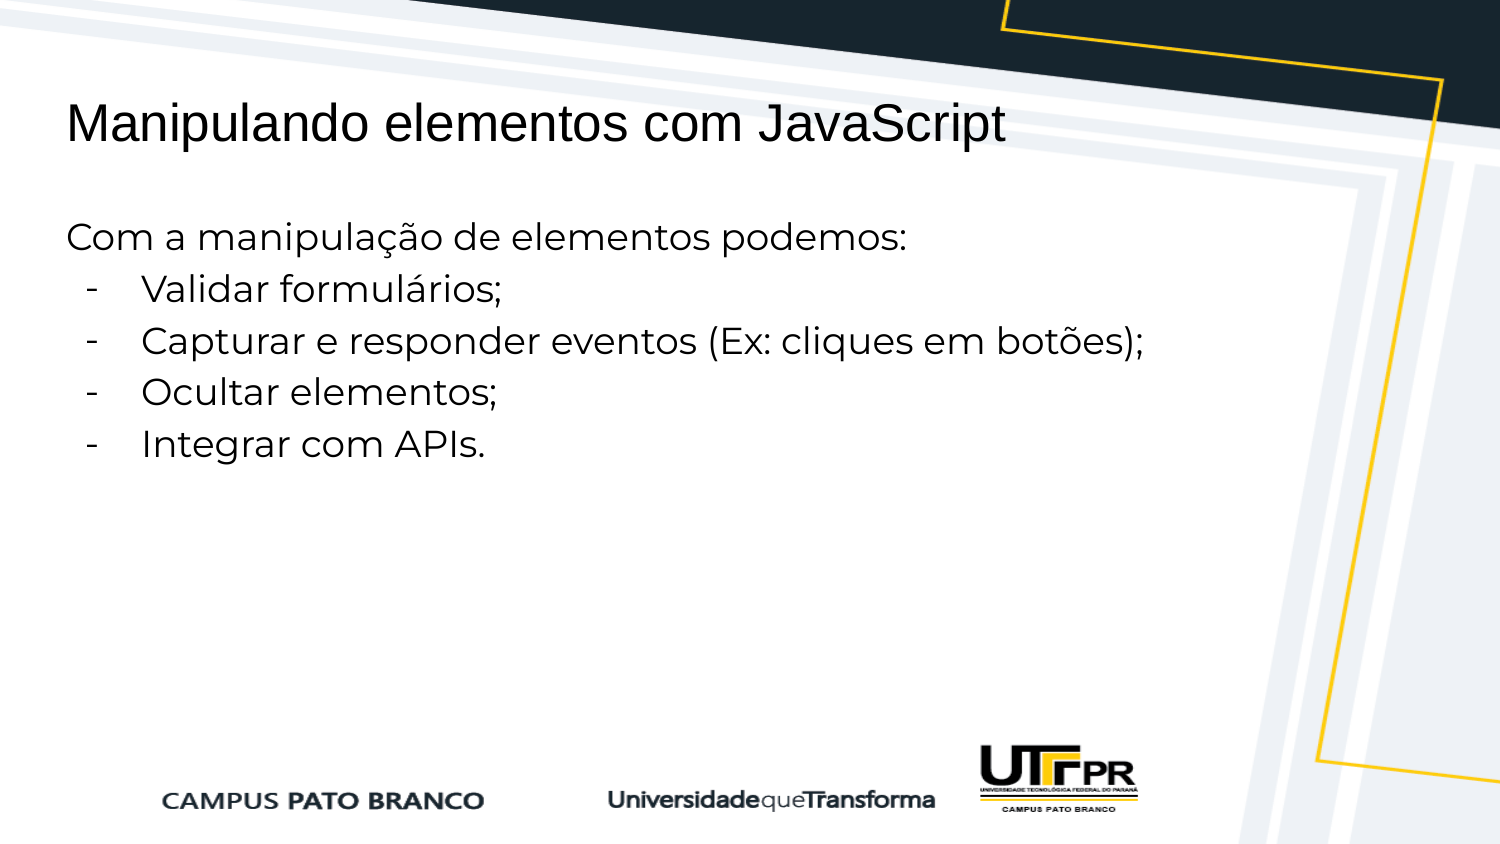

# Manipulando elementos com JavaScript
Com a manipulação de elementos podemos:
Validar formulários;
Capturar e responder eventos (Ex: cliques em botões);
Ocultar elementos;
Integrar com APIs.